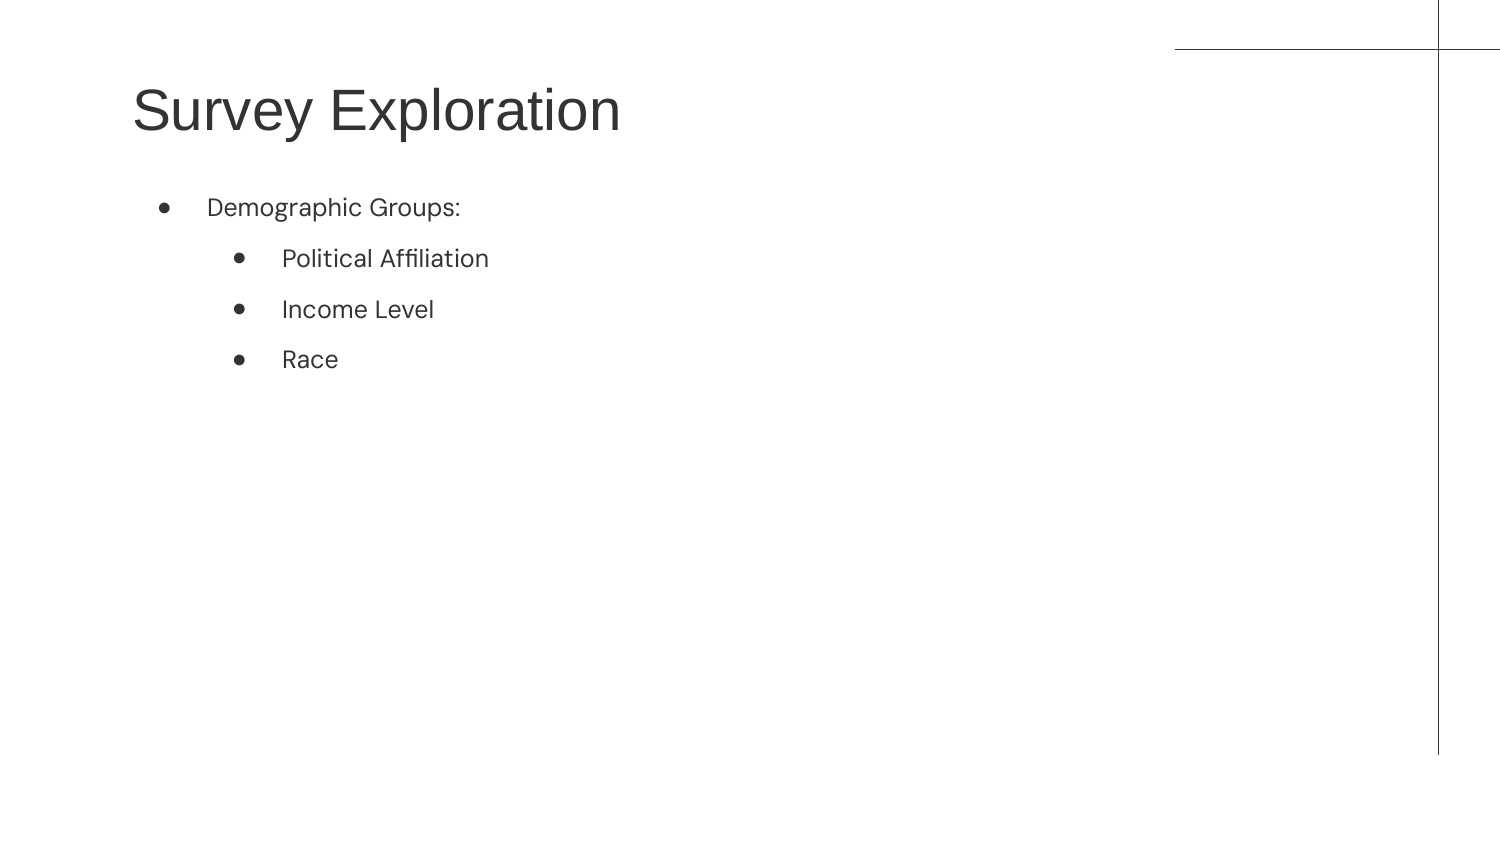

# Survey Exploration
Demographic Groups:
Political Affiliation
Income Level
Race